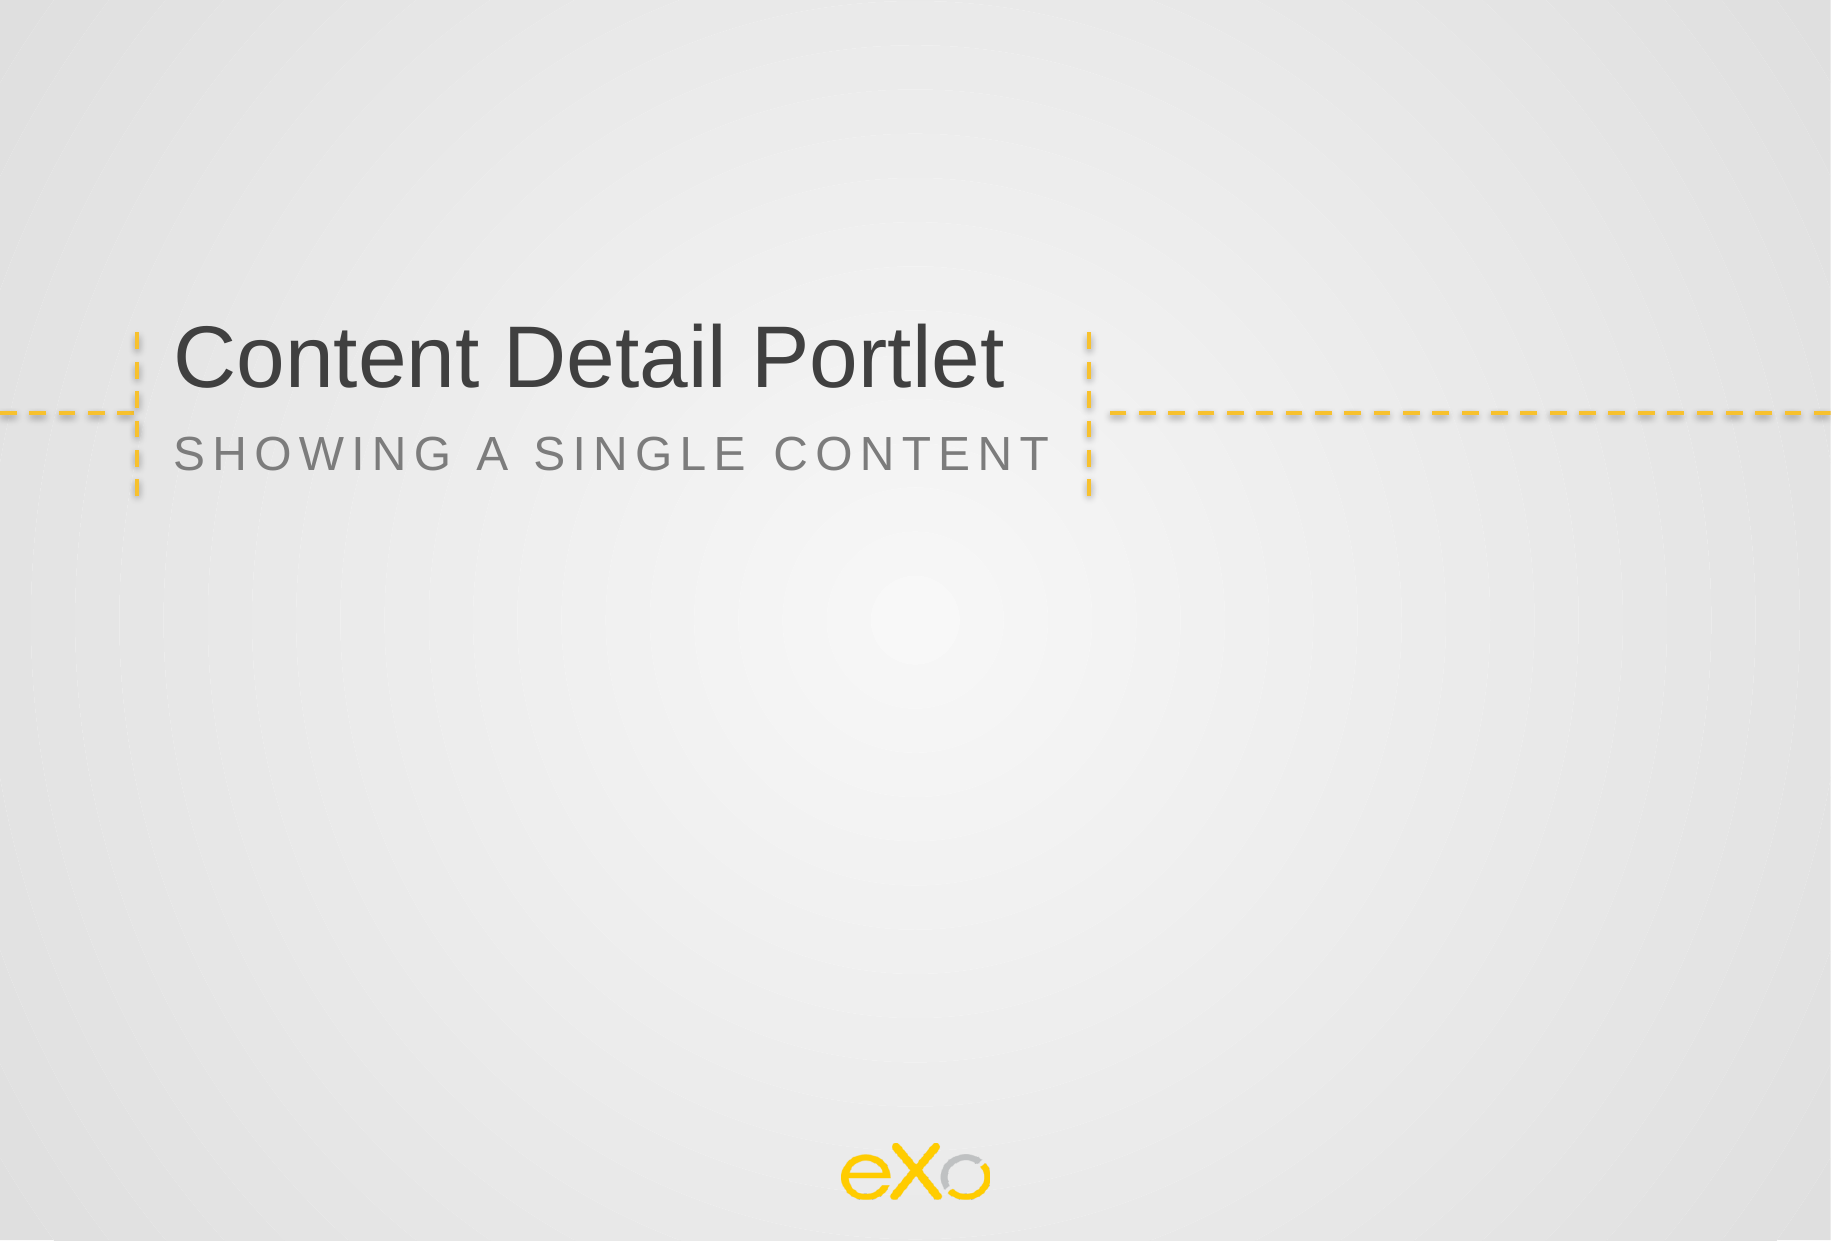

Content Detail Portlet
Showing a single Content